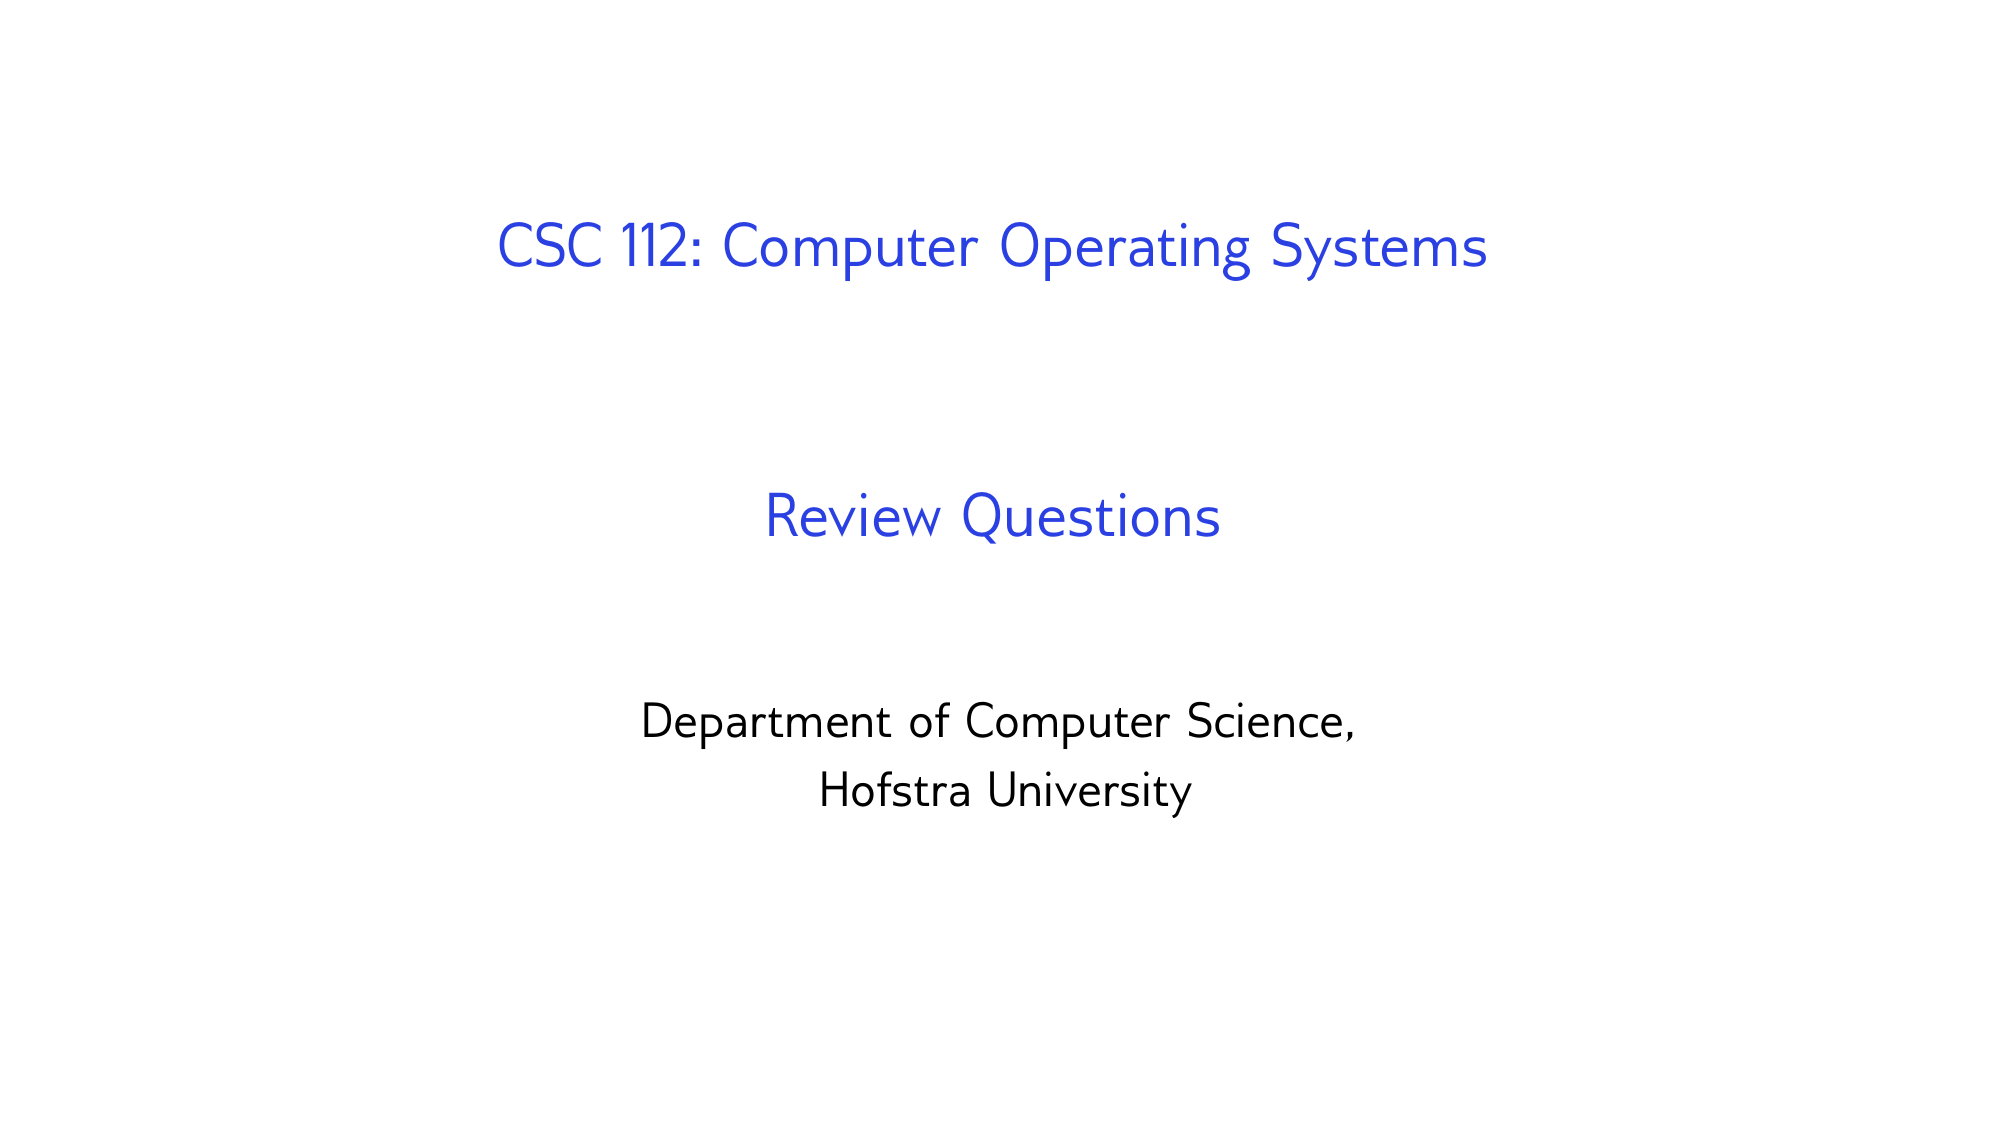

# CSC 112: Computer Operating Systems Review Questions
Department of Computer Science,
Hofstra University